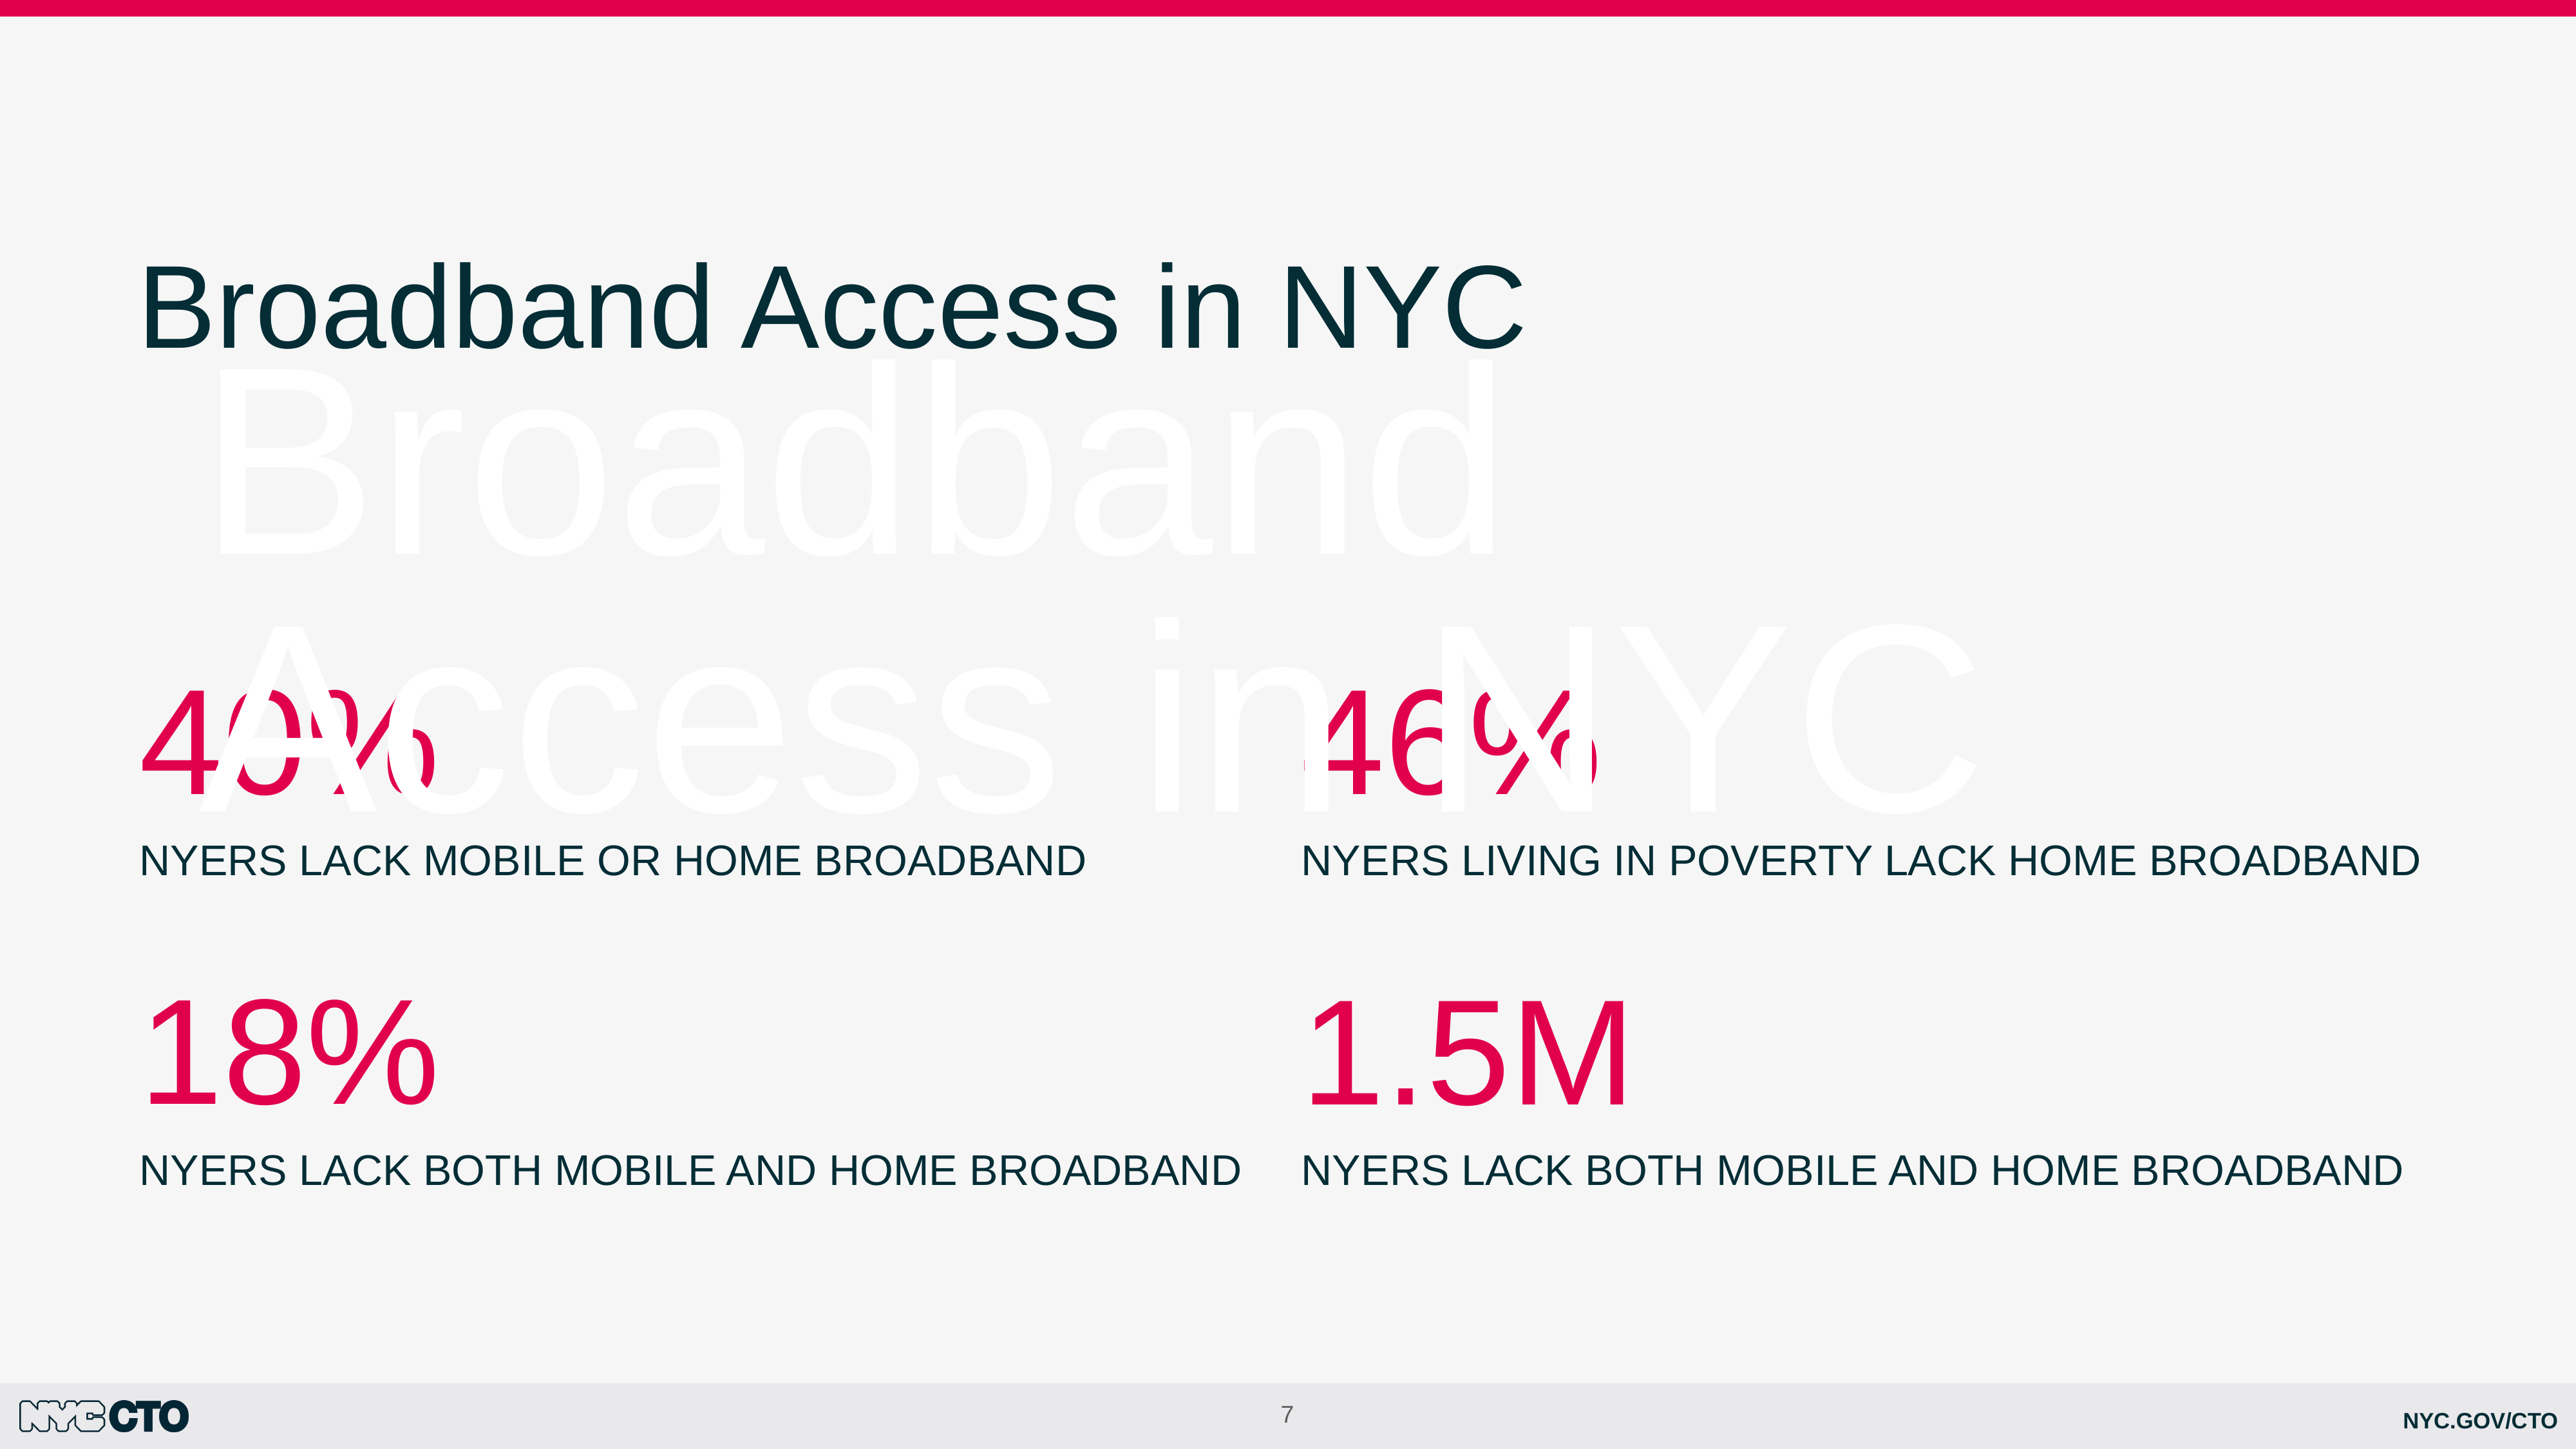

Broadband Access in NYC
Broadband Access in NYC
40%
46%
NYERS LACK MOBILE OR HOME BROADBAND
NYERS LIVING IN POVERTY LACK HOME BROADBAND
18%
1.5m
NYERS LACK BOTH MOBILE AND HOME BROADBAND
NYERS LACK BOTH MOBILE AND HOME BROADBAND
7
NYC.GOV/CTO